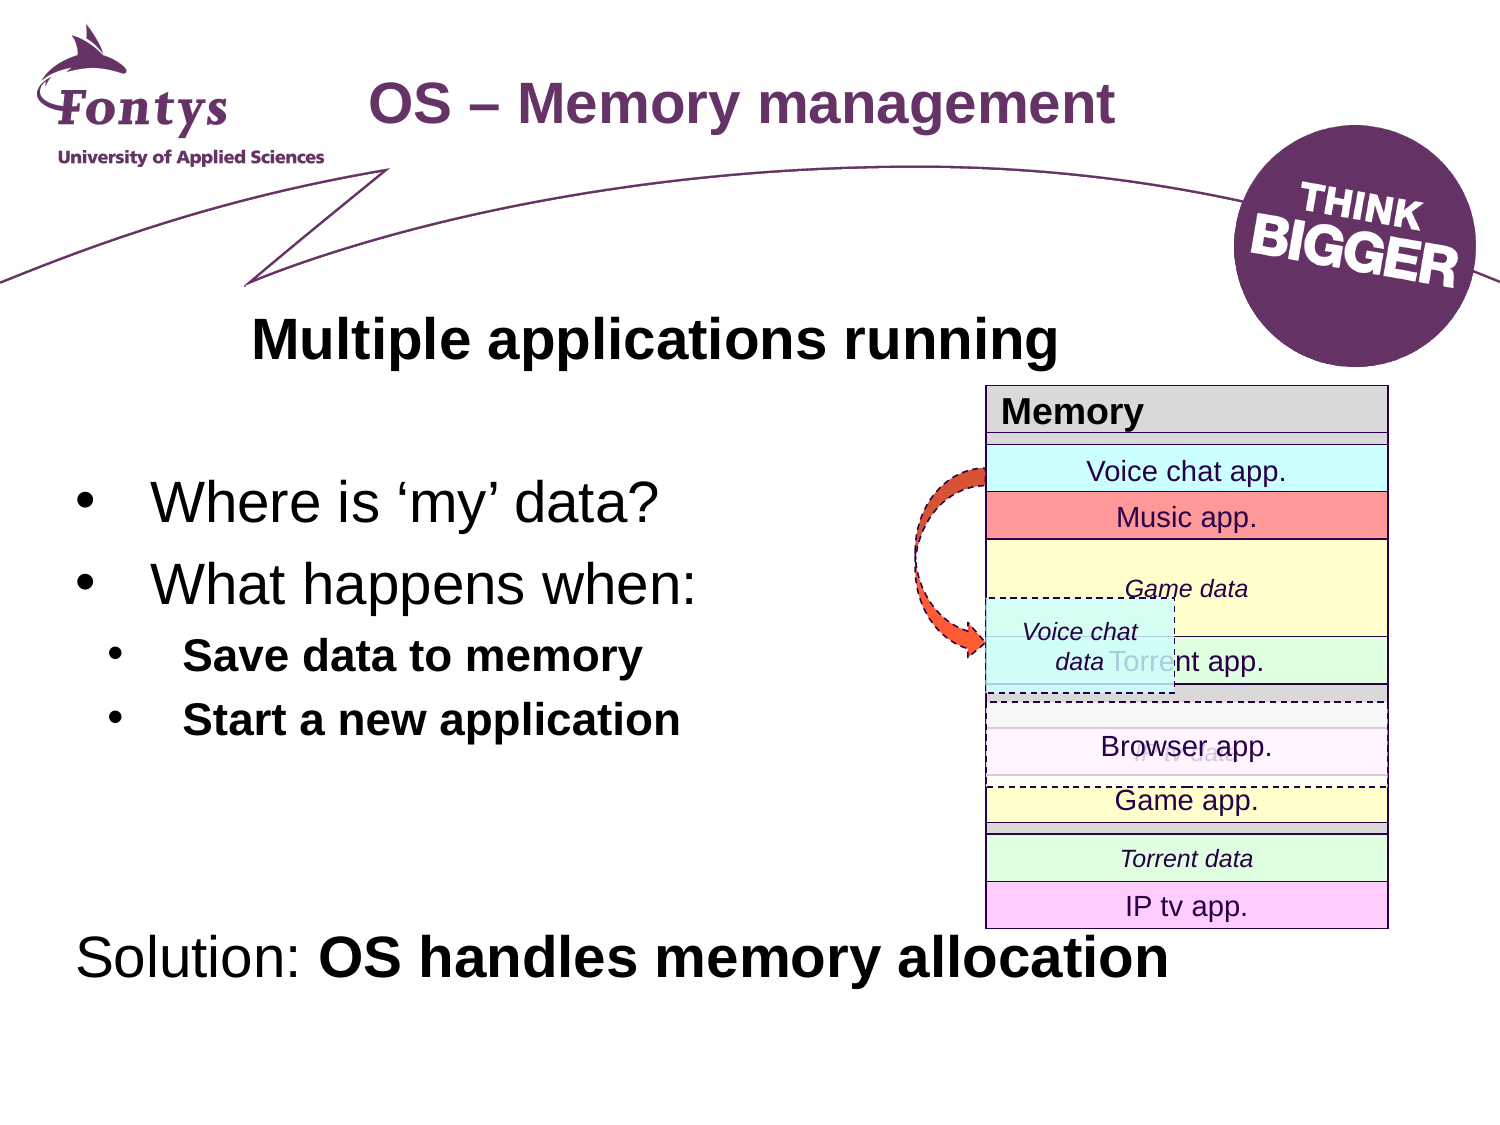

# OS – Memory management
Multiple applications running

Where is ‘my’ data?
What happens when:
Save data to memory
Start a new application

Solution: OS handles memory allocation
Memory

Voice chat app.

Music app.
Game data
Voice chat data
Torrent app.
Browser app.
IP tv data
Game app.
Torrent data
IP tv app.